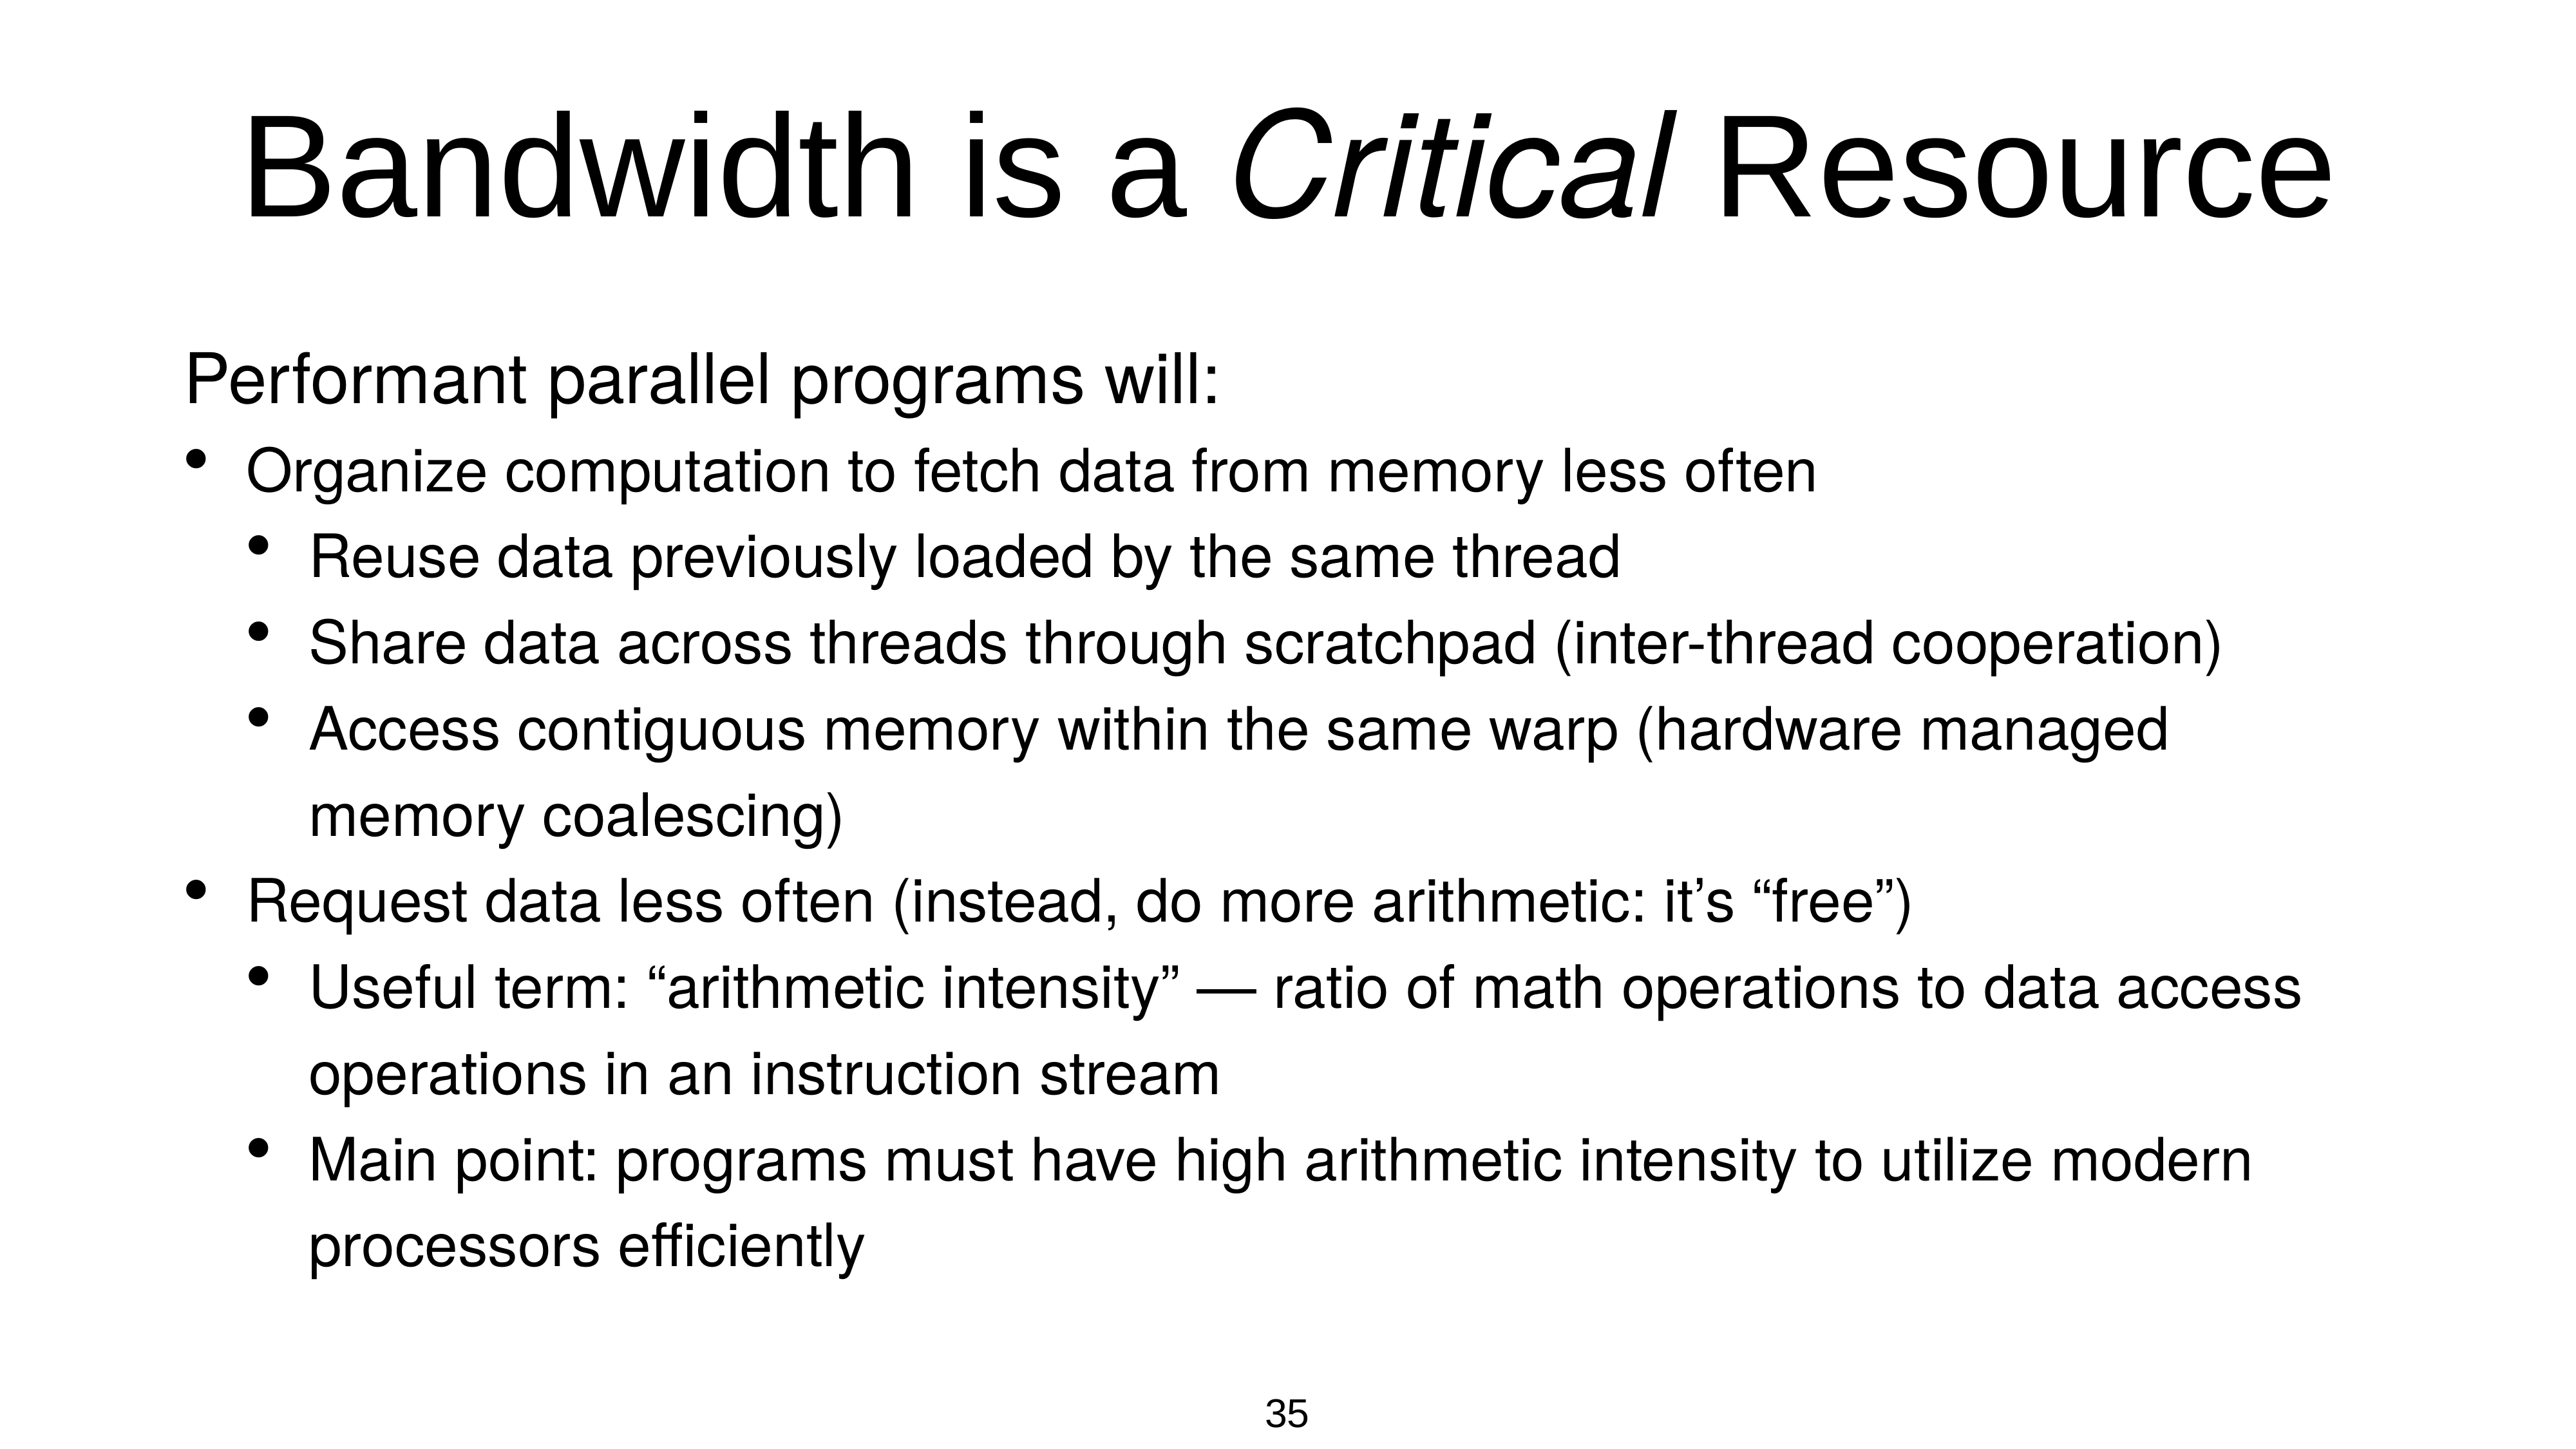

# Bandwidth is a Critical Resource
Performant parallel programs will:
Organize computation to fetch data from memory less often
Reuse data previously loaded by the same thread
Share data across threads through scratchpad (inter-thread cooperation)
Access contiguous memory within the same warp (hardware managed memory coalescing)
Request data less often (instead, do more arithmetic: it’s “free”)
Useful term: “arithmetic intensity” — ratio of math operations to data access operations in an instruction stream
Main point: programs must have high arithmetic intensity to utilize modern processors efficiently
35